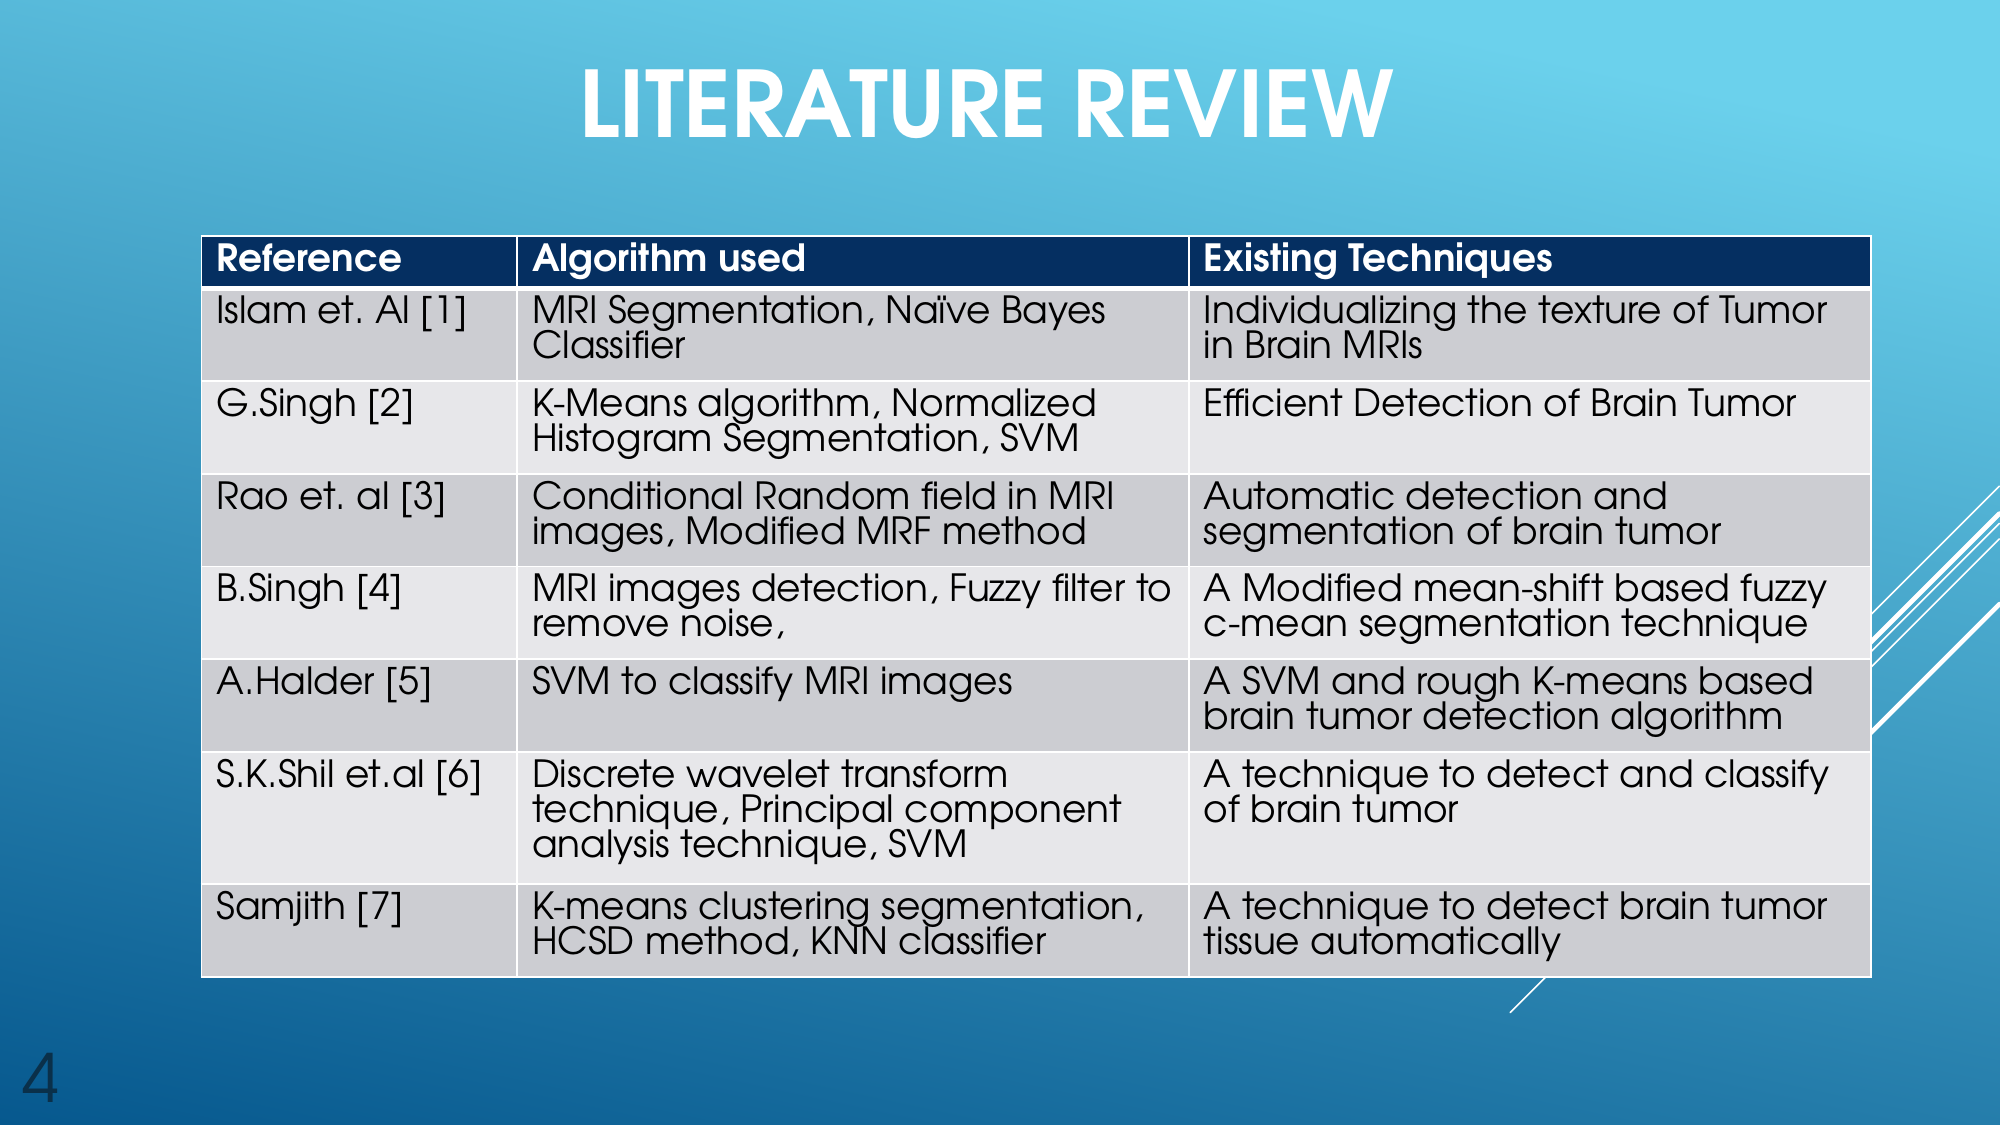

# Literature Review
| Reference | Algorithm used | Existing Techniques |
| --- | --- | --- |
| Islam et. Al [1] | MRI Segmentation, Naïve Bayes Classifier | Individualizing the texture of Tumor in Brain MRIs |
| G.Singh [2] | K-Means algorithm, Normalized Histogram Segmentation, SVM | Efficient Detection of Brain Tumor |
| Rao et. al [3] | Conditional Random field in MRI images, Modified MRF method | Automatic detection and segmentation of brain tumor |
| B.Singh [4] | MRI images detection, Fuzzy filter to remove noise, | A Modified mean-shift based fuzzy c-mean segmentation technique |
| A.Halder [5] | SVM to classify MRI images | A SVM and rough K-means based brain tumor detection algorithm |
| S.K.Shil et.al [6] | Discrete wavelet transform technique, Principal component analysis technique, SVM | A technique to detect and classify of brain tumor |
| Samjith [7] | K-means clustering segmentation, HCSD method, KNN classifier | A technique to detect brain tumor tissue automatically |
4